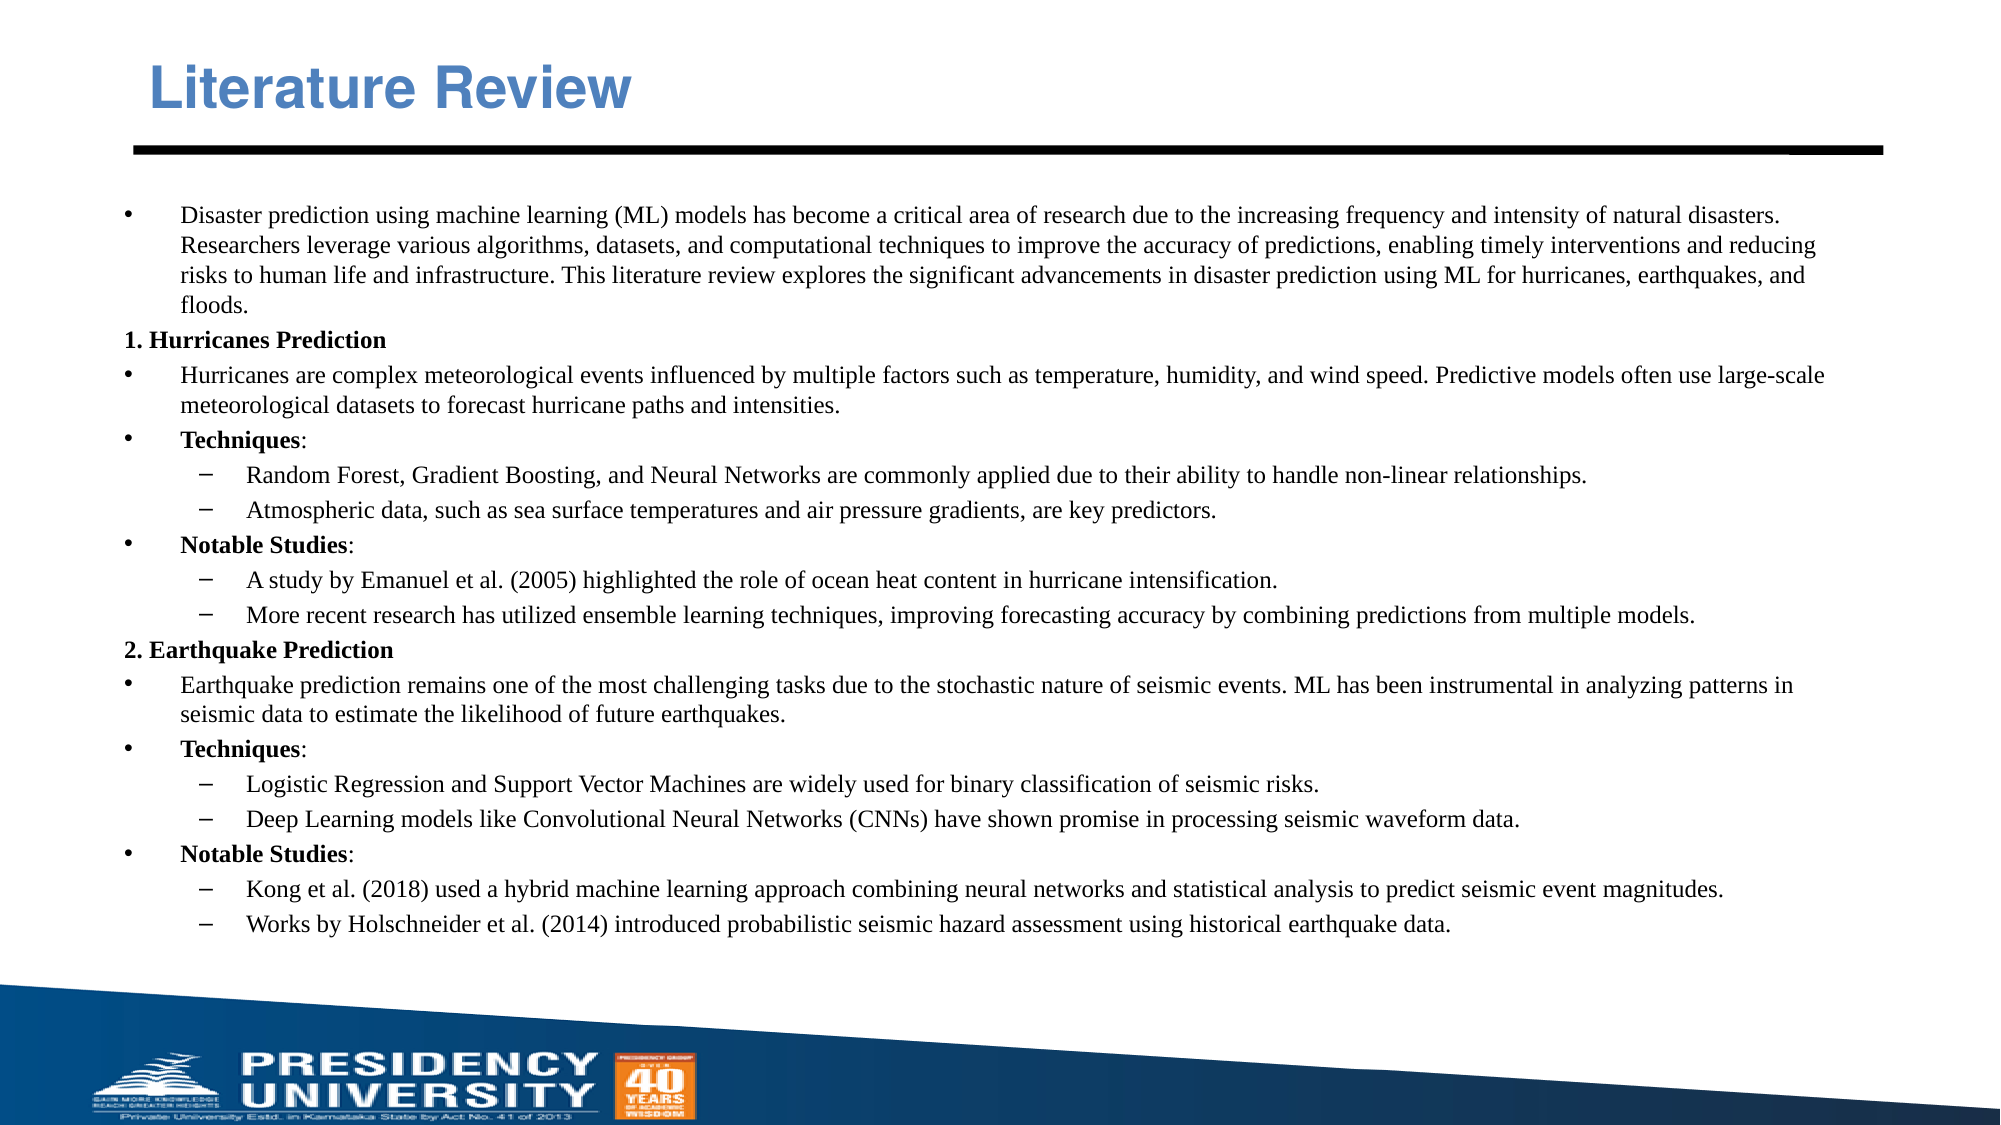

# Literature Review

Disaster prediction using machine learning (ML) models has become a critical area of research due to the increasing frequency and intensity of natural disasters. Researchers leverage various algorithms, datasets, and computational techniques to improve the accuracy of predictions, enabling timely interventions and reducing risks to human life and infrastructure. This literature review explores the significant advancements in disaster prediction using ML for hurricanes, earthquakes, and floods.
1. Hurricanes Prediction
Hurricanes are complex meteorological events influenced by multiple factors such as temperature, humidity, and wind speed. Predictive models often use large-scale meteorological datasets to forecast hurricane paths and intensities.
Techniques:
Random Forest, Gradient Boosting, and Neural Networks are commonly applied due to their ability to handle non-linear relationships.
Atmospheric data, such as sea surface temperatures and air pressure gradients, are key predictors.
Notable Studies:
A study by Emanuel et al. (2005) highlighted the role of ocean heat content in hurricane intensification.
More recent research has utilized ensemble learning techniques, improving forecasting accuracy by combining predictions from multiple models.
2. Earthquake Prediction
Earthquake prediction remains one of the most challenging tasks due to the stochastic nature of seismic events. ML has been instrumental in analyzing patterns in seismic data to estimate the likelihood of future earthquakes.
Techniques:
Logistic Regression and Support Vector Machines are widely used for binary classification of seismic risks.
Deep Learning models like Convolutional Neural Networks (CNNs) have shown promise in processing seismic waveform data.
Notable Studies:
Kong et al. (2018) used a hybrid machine learning approach combining neural networks and statistical analysis to predict seismic event magnitudes.
Works by Holschneider et al. (2014) introduced probabilistic seismic hazard assessment using historical earthquake data.